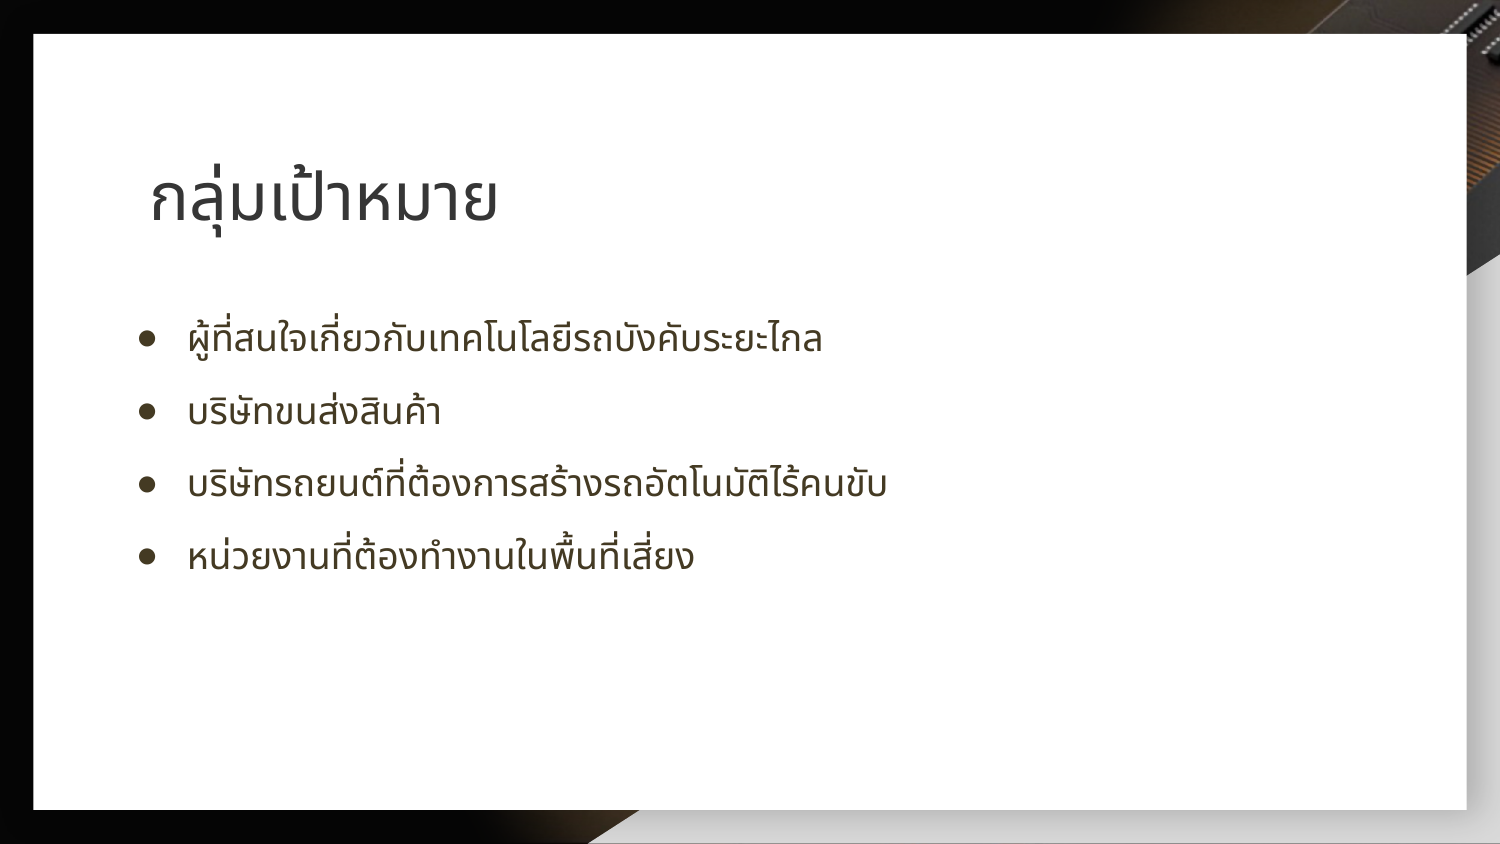

# กลุ่มเป้าหมาย
ผู้ที่สนใจเกี่ยวกับเทคโนโลยีรถบังคับระยะไกล
บริษัทขนส่งสินค้า
บริษัทรถยนต์ที่ต้องการสร้างรถอัตโนมัติไร้คนขับ
หน่วยงานที่ต้องทำงานในพื้นที่เสี่ยง